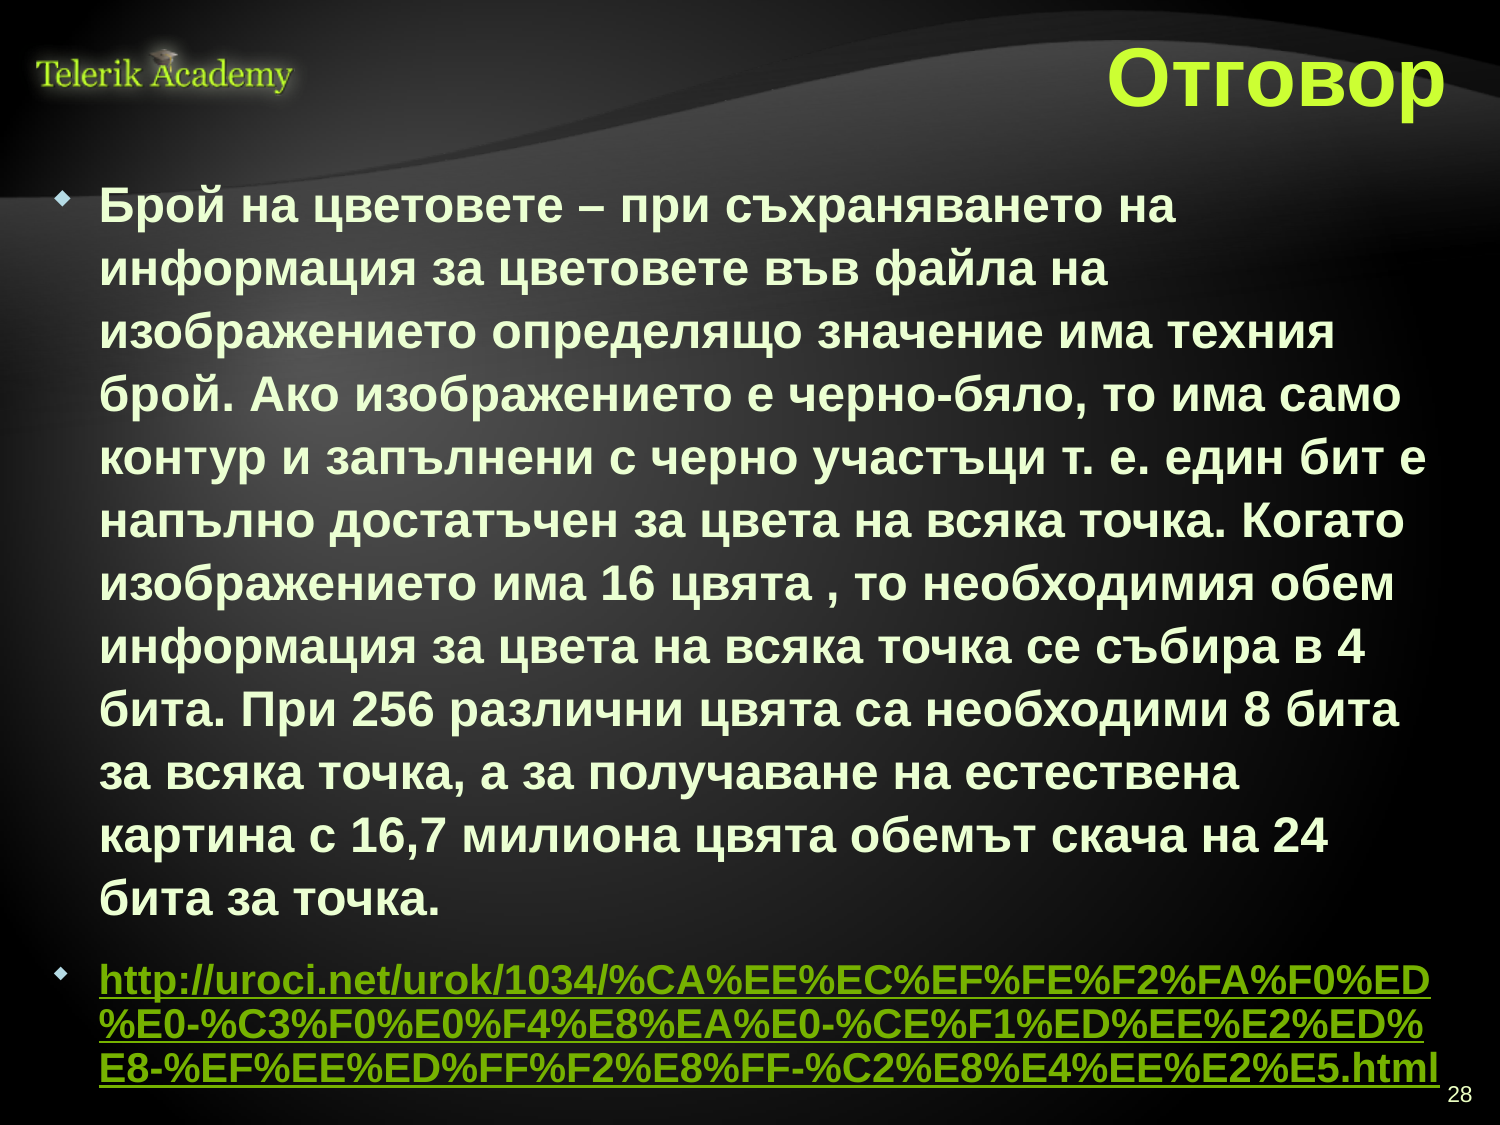

# Отговор
Брой на цветовете – при съхраняването на информация за цветовете във файла на изображението определящо значение има техния брой. Ако изображението е черно-бяло, то има само контур и запълнени с черно участъци т. е. един бит е напълно достатъчен за цвета на всяка точка. Когато изображението има 16 цвята , то необходимия обем информация за цвета на всяка точка се събира в 4 бита. При 256 различни цвята са необходими 8 бита за всяка точка, а за получаване на естествена картина с 16,7 милиона цвята обемът скача на 24 бита за точка.
http://uroci.net/urok/1034/%CA%EE%EC%EF%FE%F2%FA%F0%ED%E0-%C3%F0%E0%F4%E8%EA%E0-%CE%F1%ED%EE%E2%ED%E8-%EF%EE%ED%FF%F2%E8%FF-%C2%E8%E4%EE%E2%E5.html

28